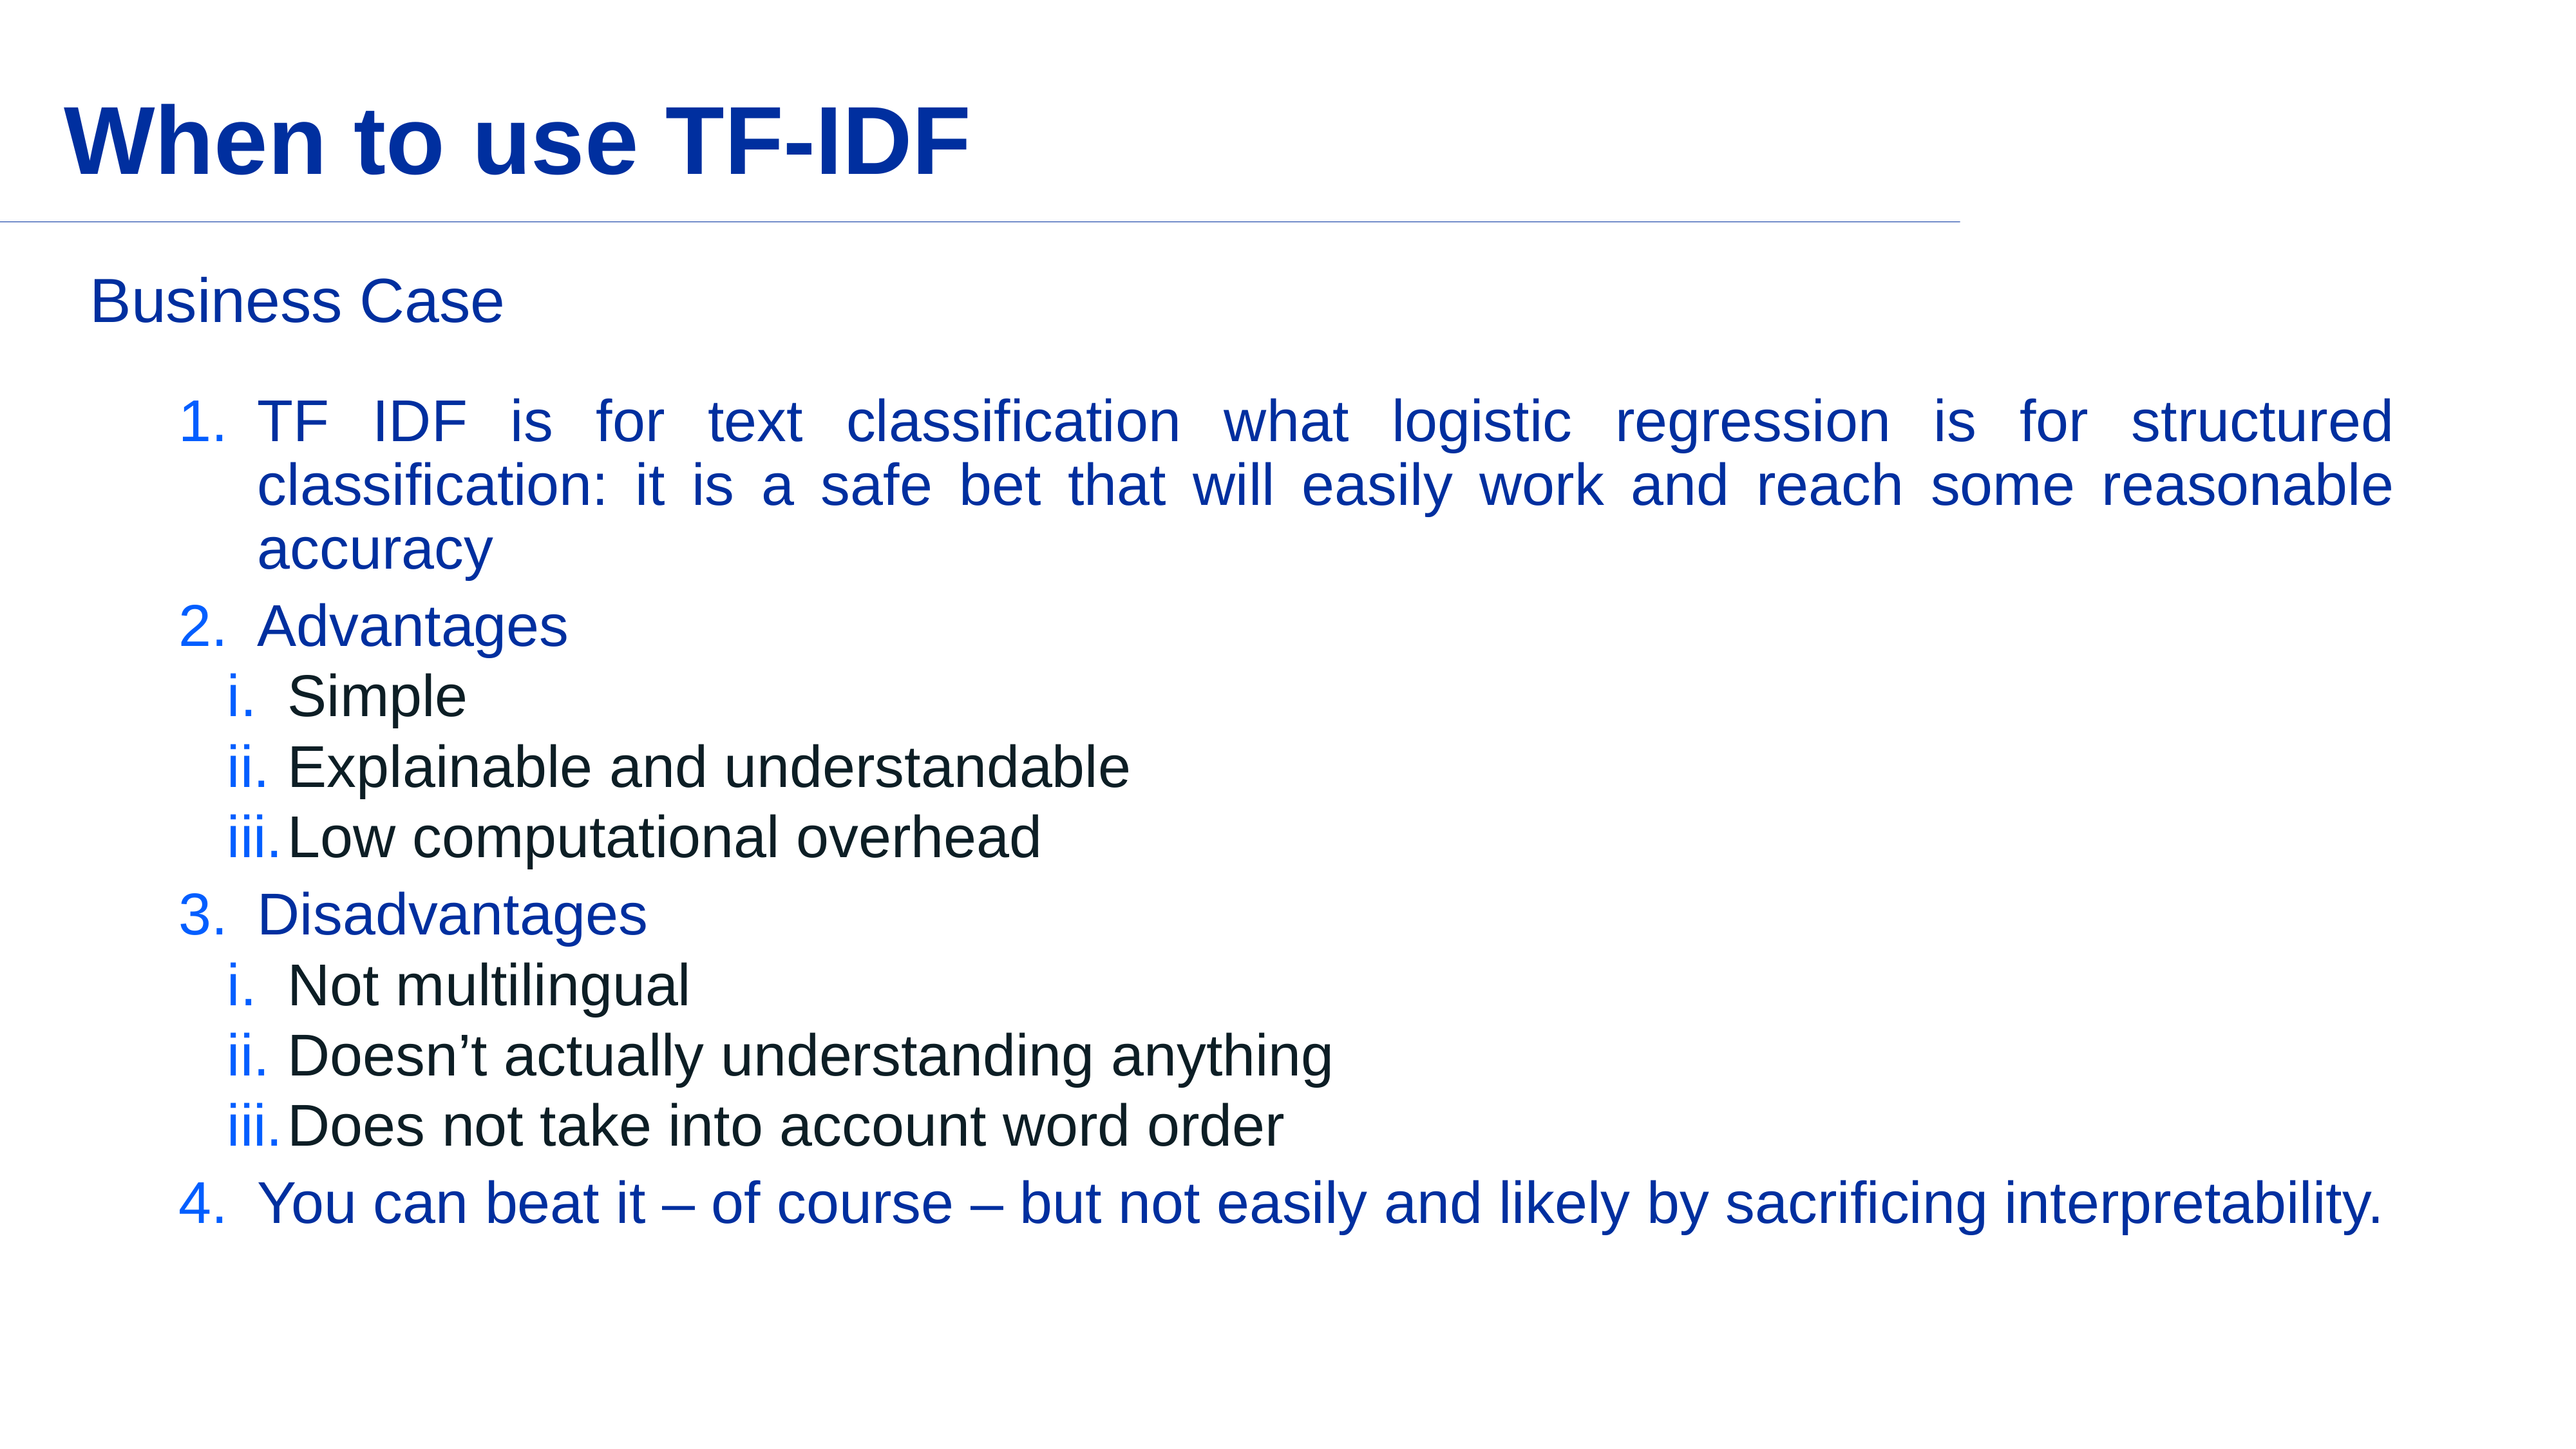

# When to use TF-IDF
Business Case
TF IDF is for text classification what logistic regression is for structured classification: it is a safe bet that will easily work and reach some reasonable accuracy
Advantages
Simple
Explainable and understandable
Low computational overhead
Disadvantages
Not multilingual
Doesn’t actually understanding anything
Does not take into account word order
You can beat it – of course – but not easily and likely by sacrificing interpretability.